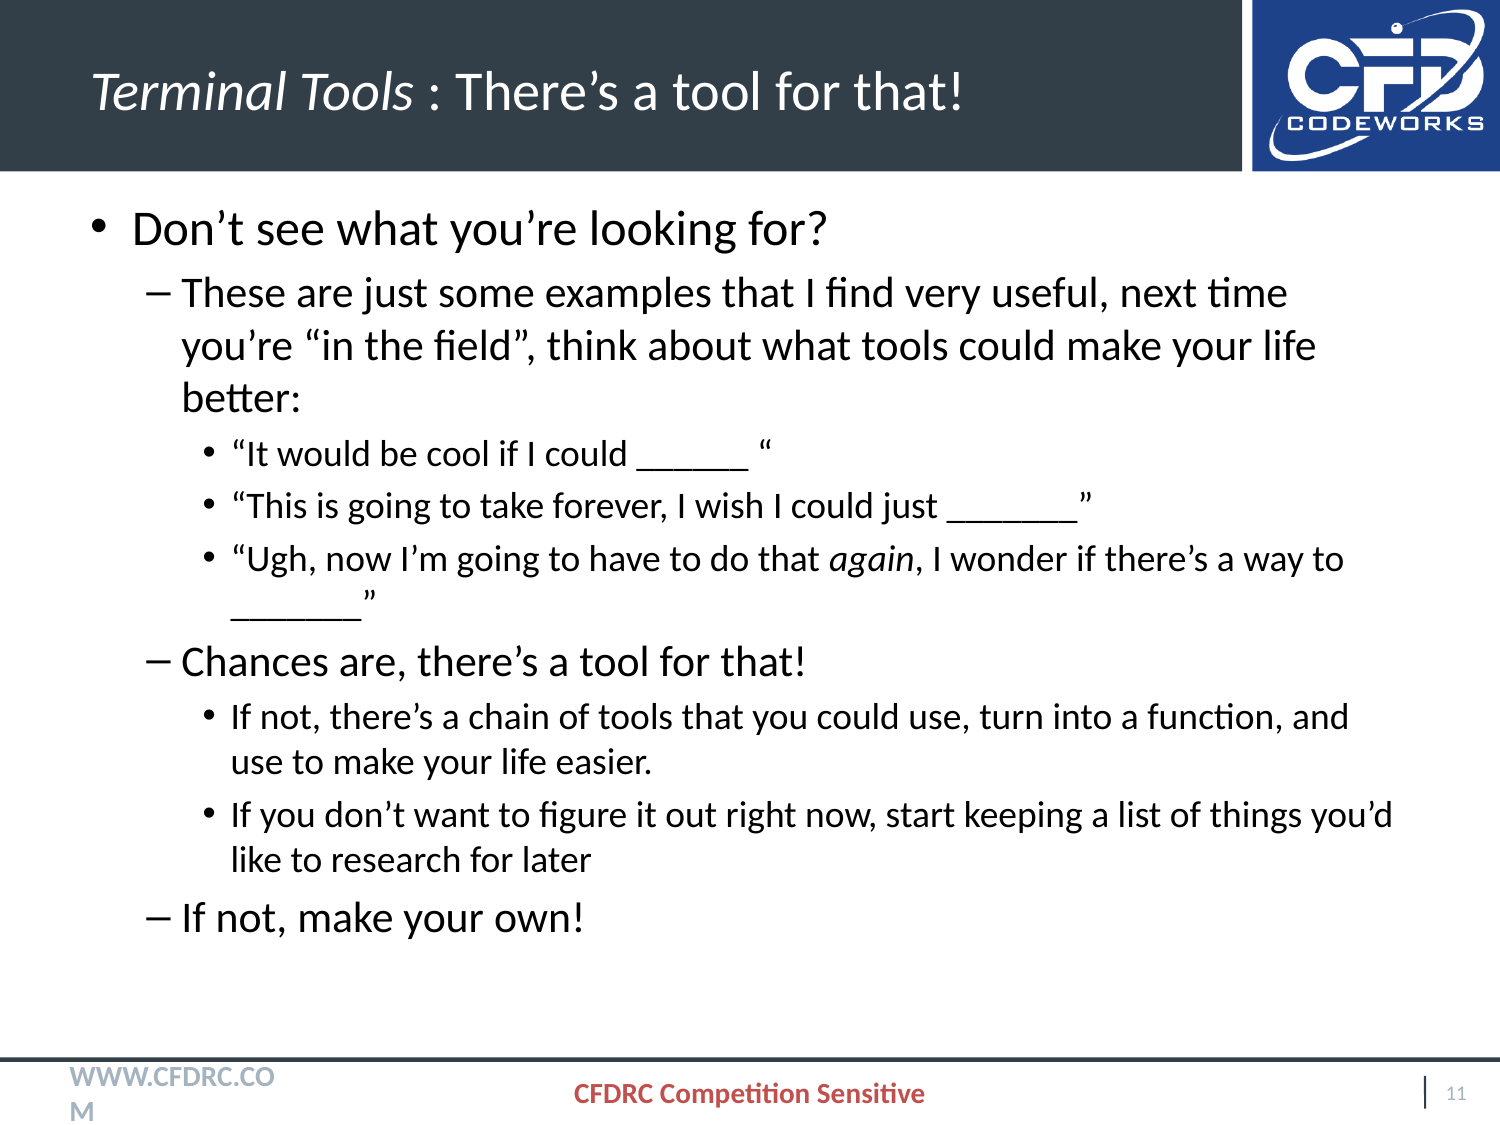

# Terminal Tools : There’s a tool for that!
Don’t see what you’re looking for?
These are just some examples that I find very useful, next time you’re “in the field”, think about what tools could make your life better:
“It would be cool if I could ______ “
“This is going to take forever, I wish I could just _______”
“Ugh, now I’m going to have to do that again, I wonder if there’s a way to _______”
Chances are, there’s a tool for that!
If not, there’s a chain of tools that you could use, turn into a function, and use to make your life easier.
If you don’t want to figure it out right now, start keeping a list of things you’d like to research for later
If not, make your own!

CFDRC Competition Sensitive
11